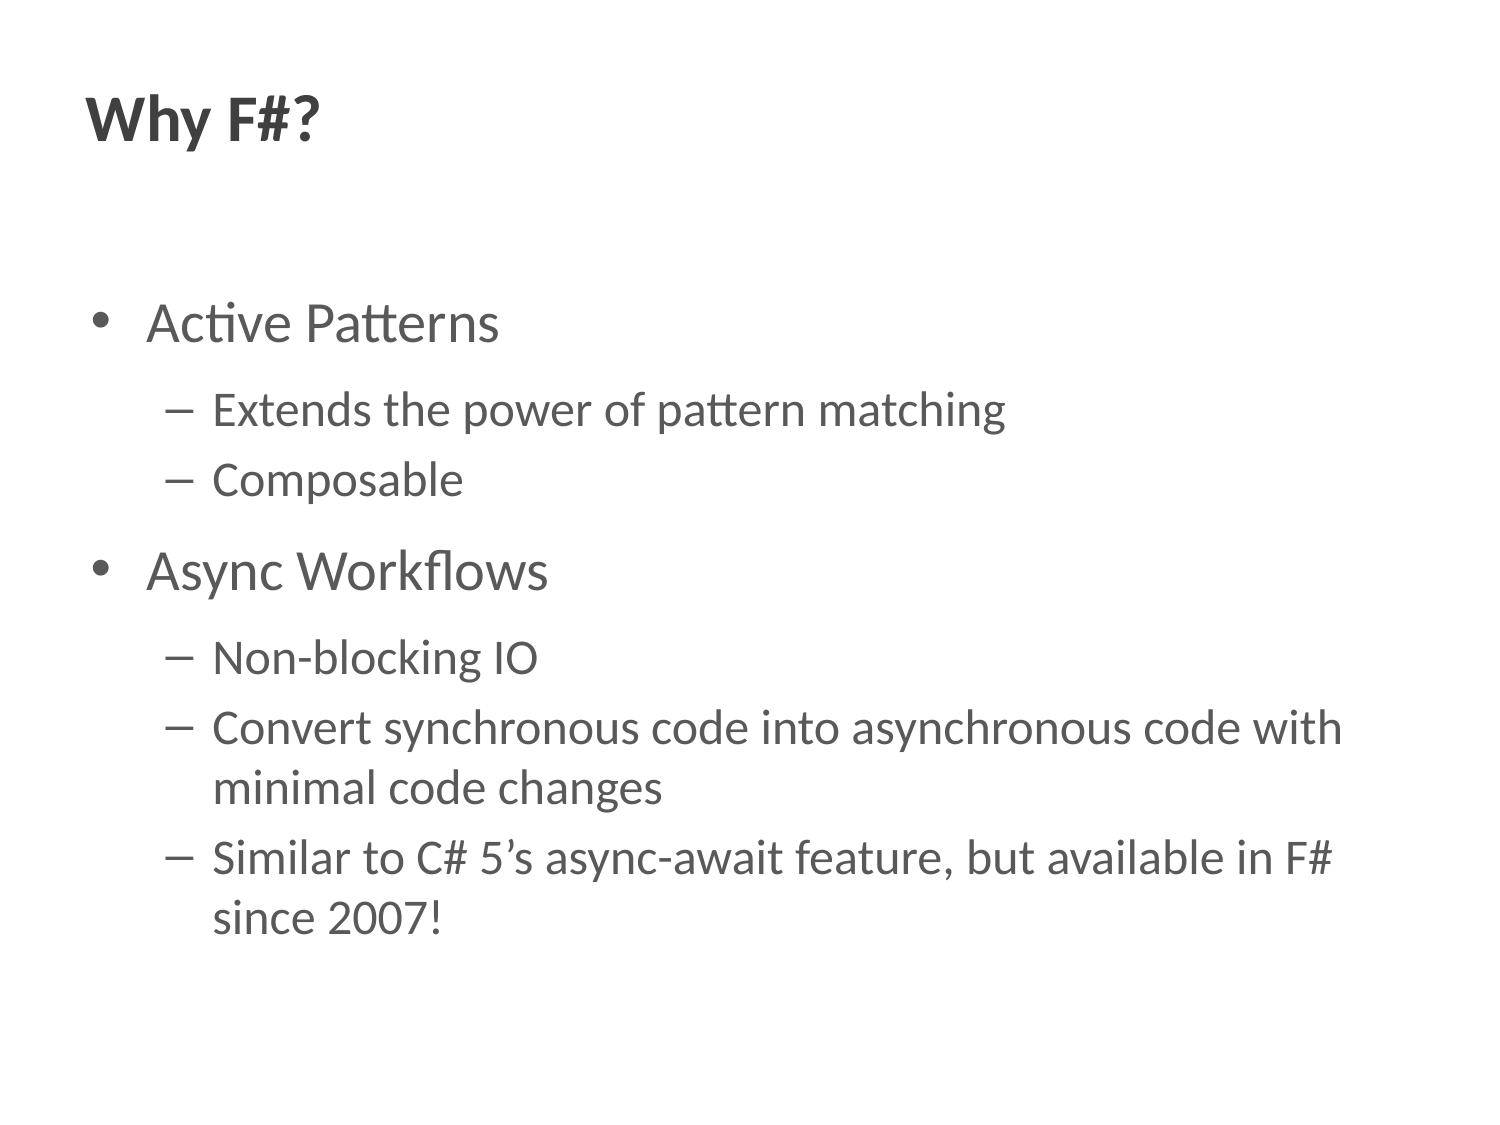

# Why F#?
Active Patterns
Extends the power of pattern matching
Composable
Async Workflows
Non-blocking IO
Convert synchronous code into asynchronous code with minimal code changes
Similar to C# 5’s async-await feature, but available in F# since 2007!